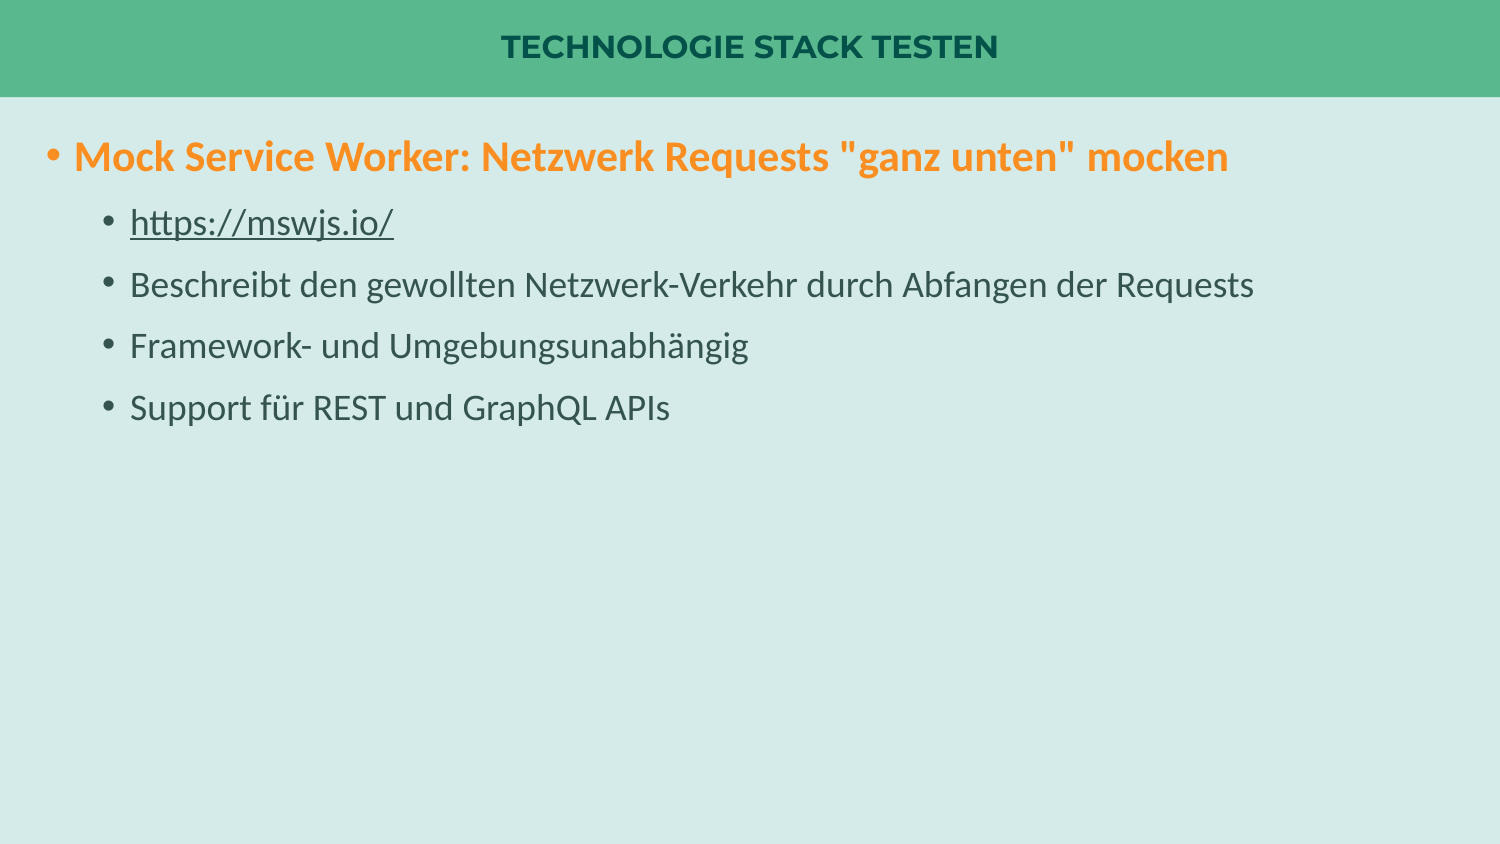

# Technologie Stack Testen
Mock Service Worker: Netzwerk Requests "ganz unten" mocken
https://mswjs.io/
Beschreibt den gewollten Netzwerk-Verkehr durch Abfangen der Requests
Framework- und Umgebungsunabhängig
Support für REST und GraphQL APIs